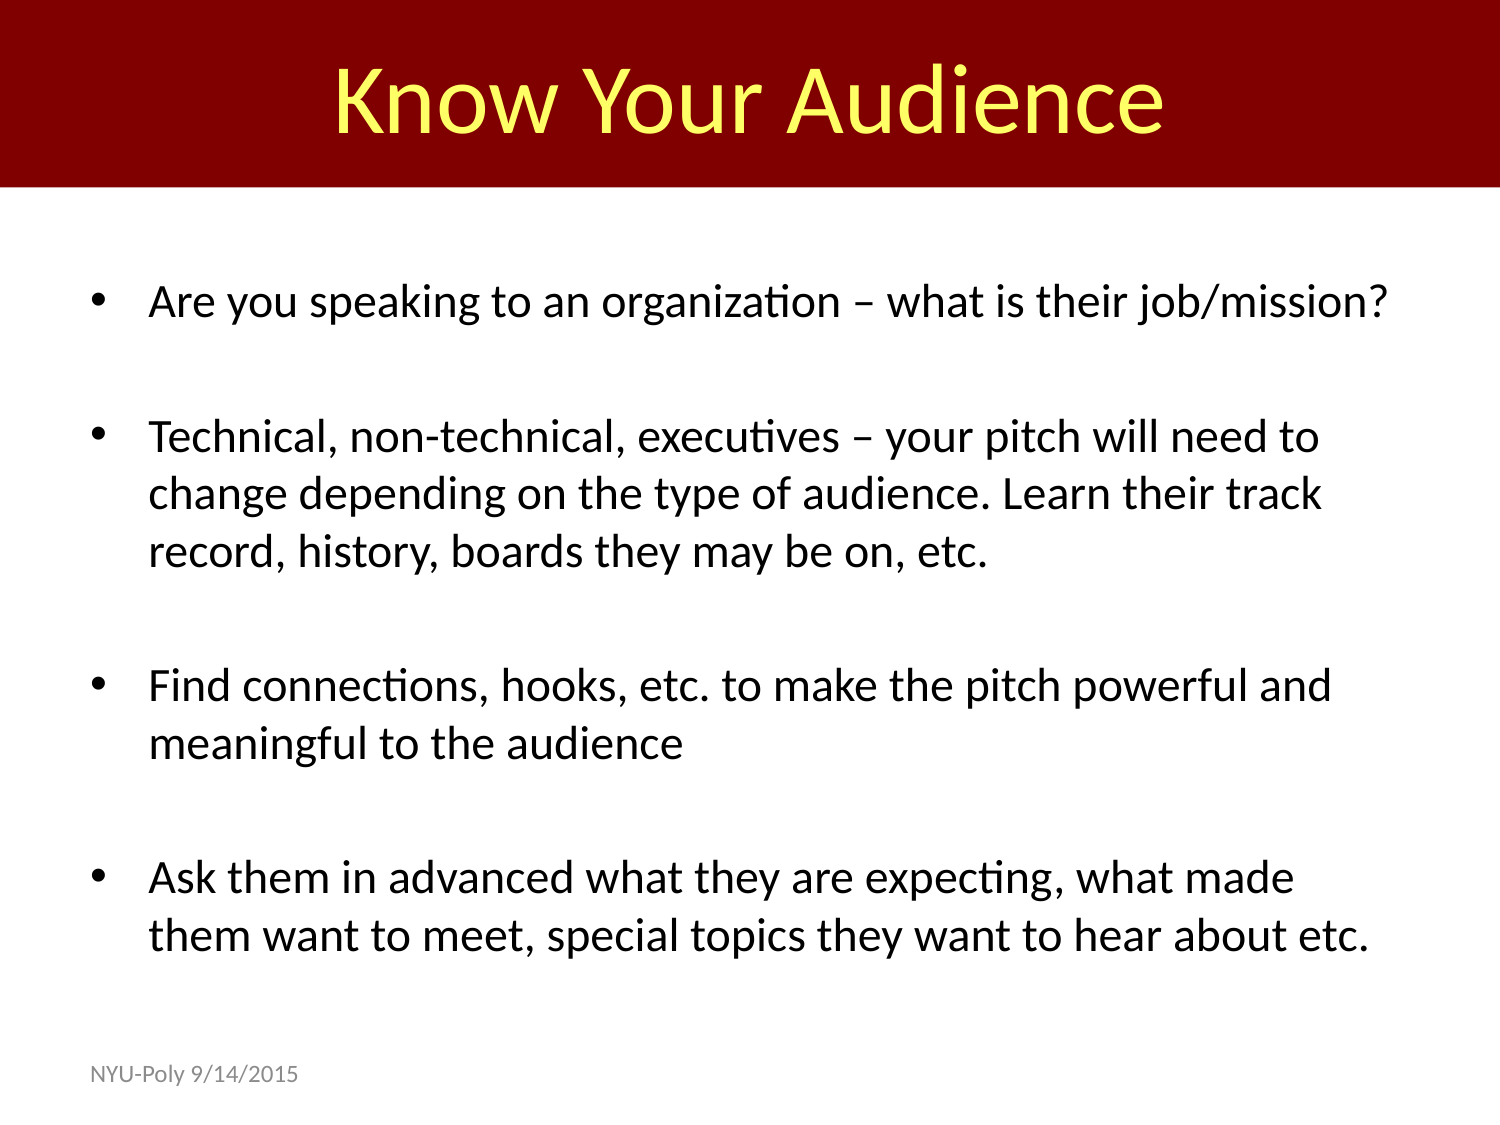

Know Your Audience
Are you speaking to an organization – what is their job/mission?

Technical, non-technical, executives – your pitch will need to change depending on the type of audience. Learn their track record, history, boards they may be on, etc.

Find connections, hooks, etc. to make the pitch powerful and meaningful to the audience

Ask them in advanced what they are expecting, what made them want to meet, special topics they want to hear about etc.
NYU-Poly 9/14/2015